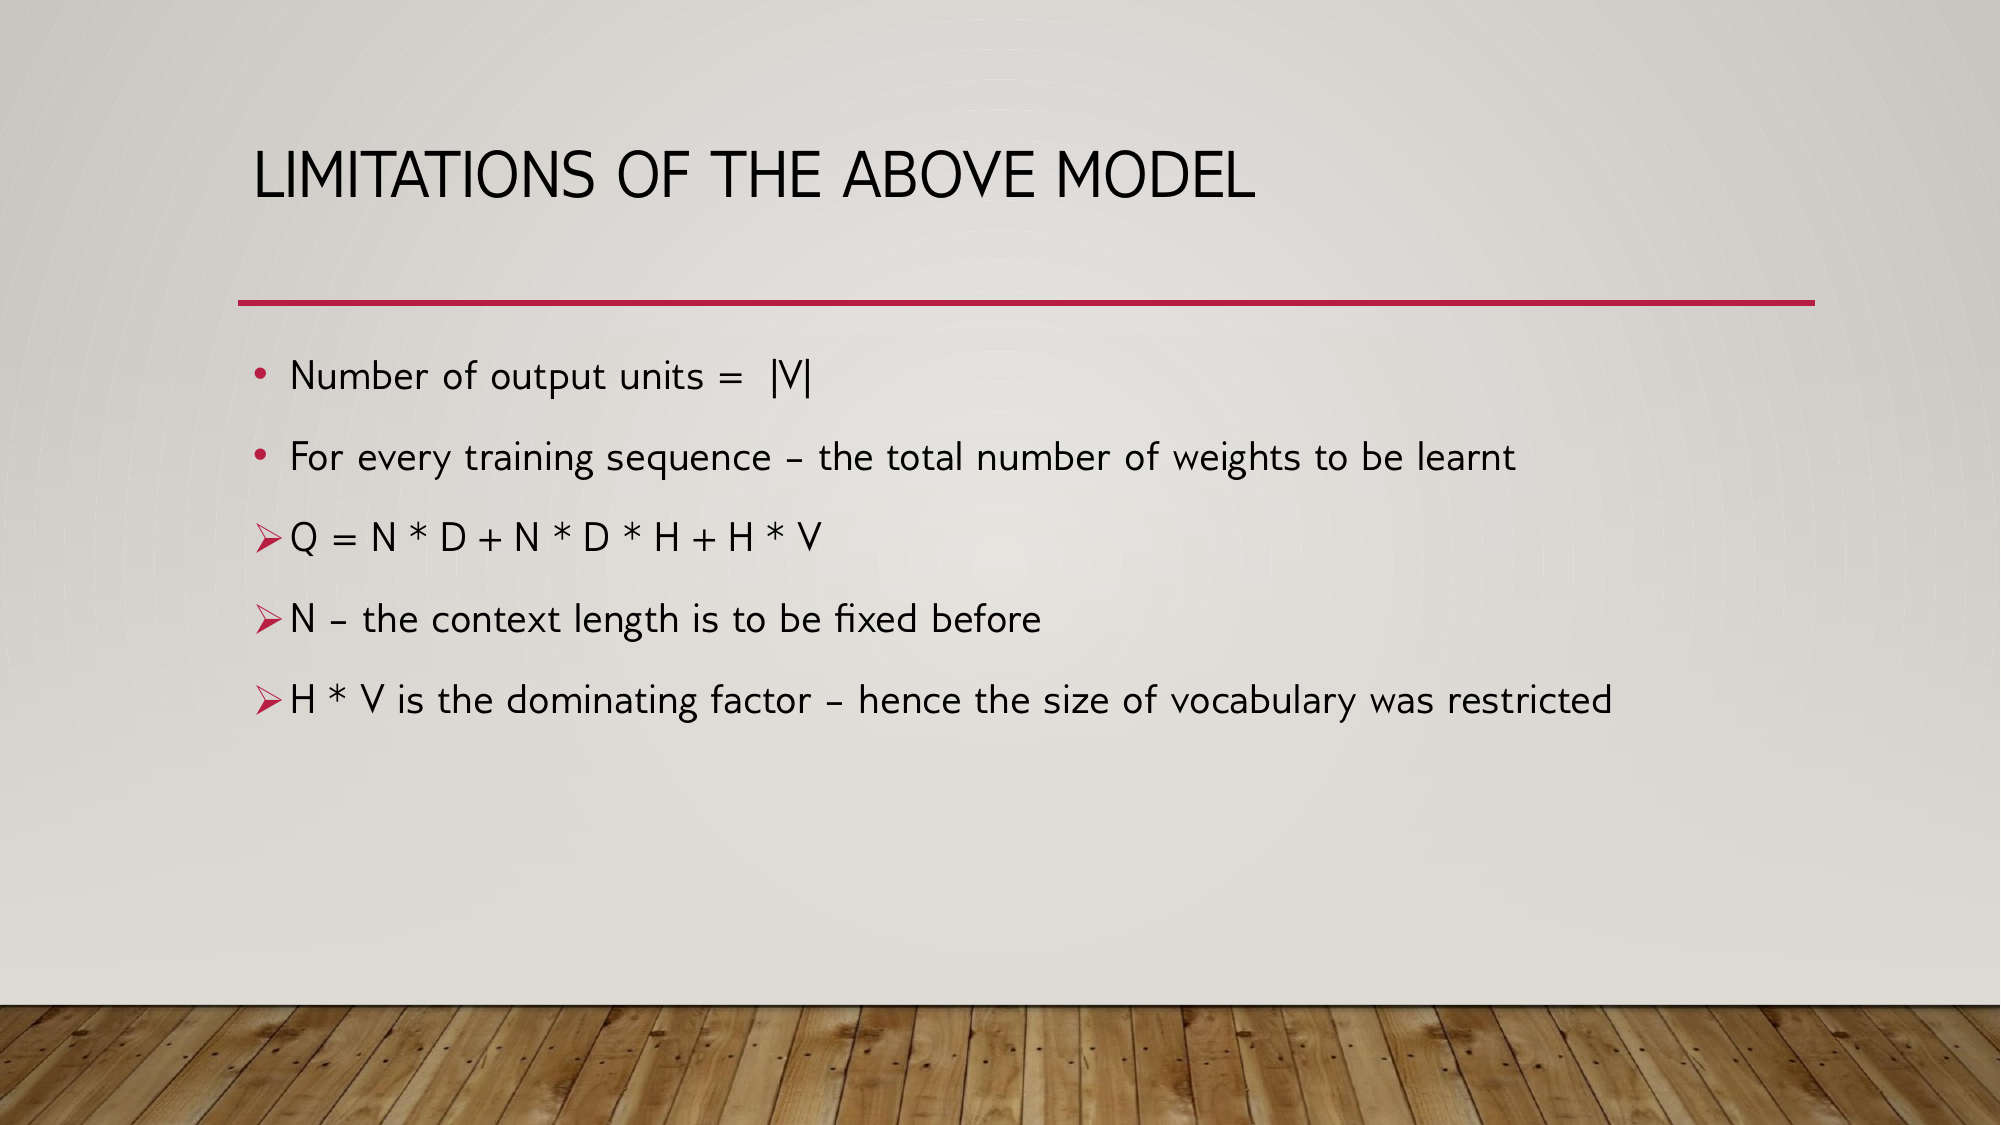

# LIMITATIONS OF THE ABOVE MODEL
Number of output units =  |V|
For every training sequence – the total number of weights to be learnt
Q = N * D + N * D * H + H * V
N – the context length is to be fixed before
H * V is the dominating factor – hence the size of vocabulary was restricted